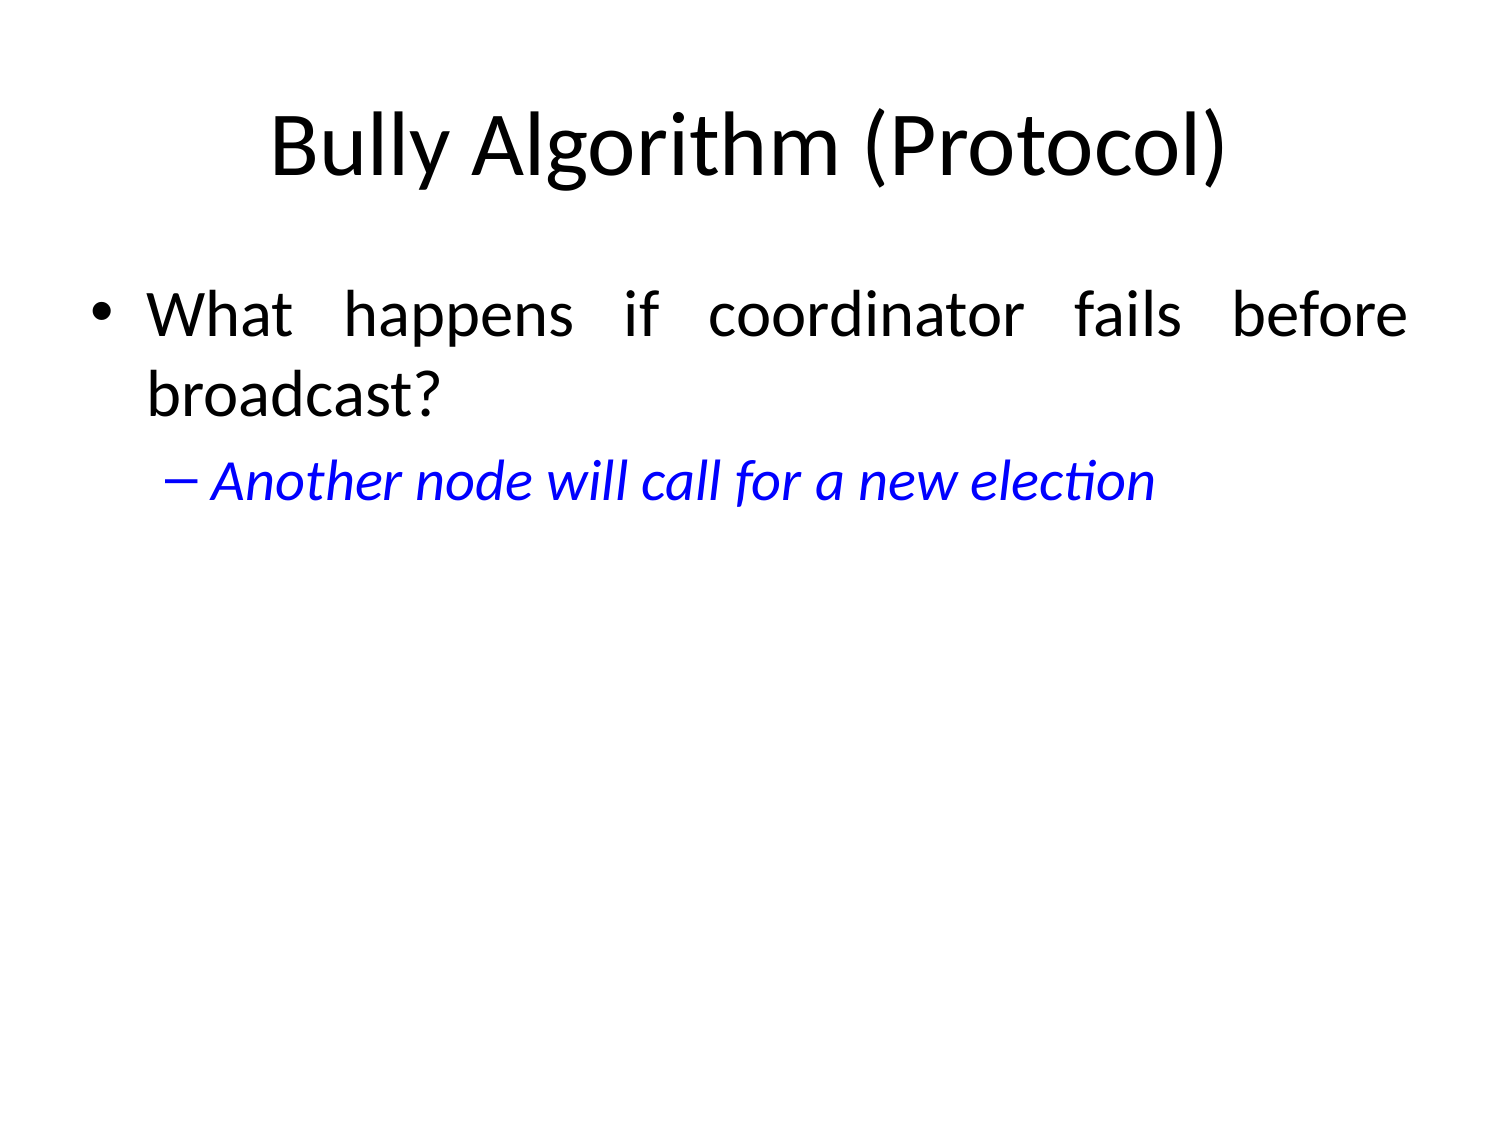

# Bully Algorithm (Protocol)
What happens if coordinator fails before broadcast?
Another node will call for a new election